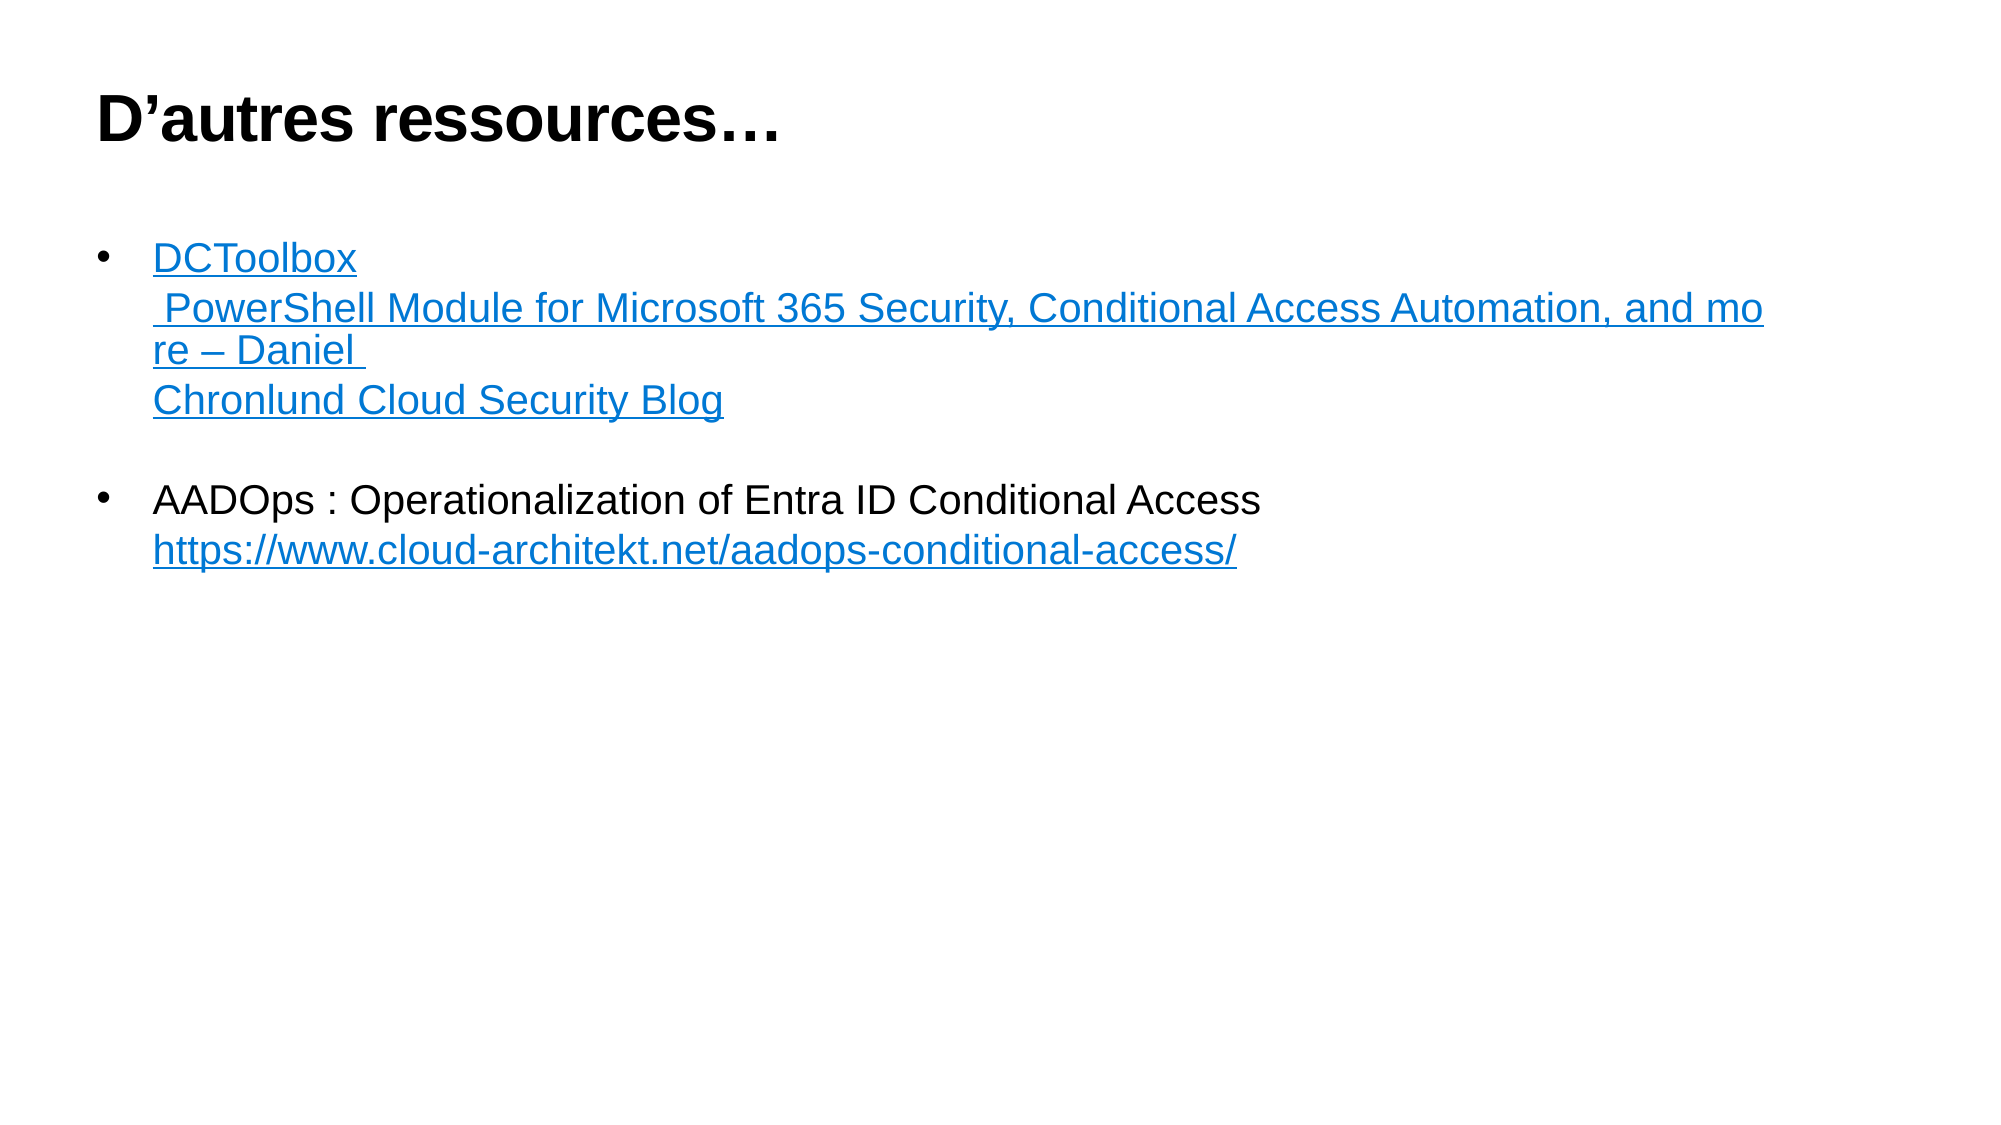

# D’autres ressources…
DCToolbox PowerShell Module for Microsoft 365 Security, Conditional Access Automation, and more – Daniel Chronlund Cloud Security Blog

AADOps : Operationalization of Entra ID Conditional Access
https://www.cloud-architekt.net/aadops-conditional-access/